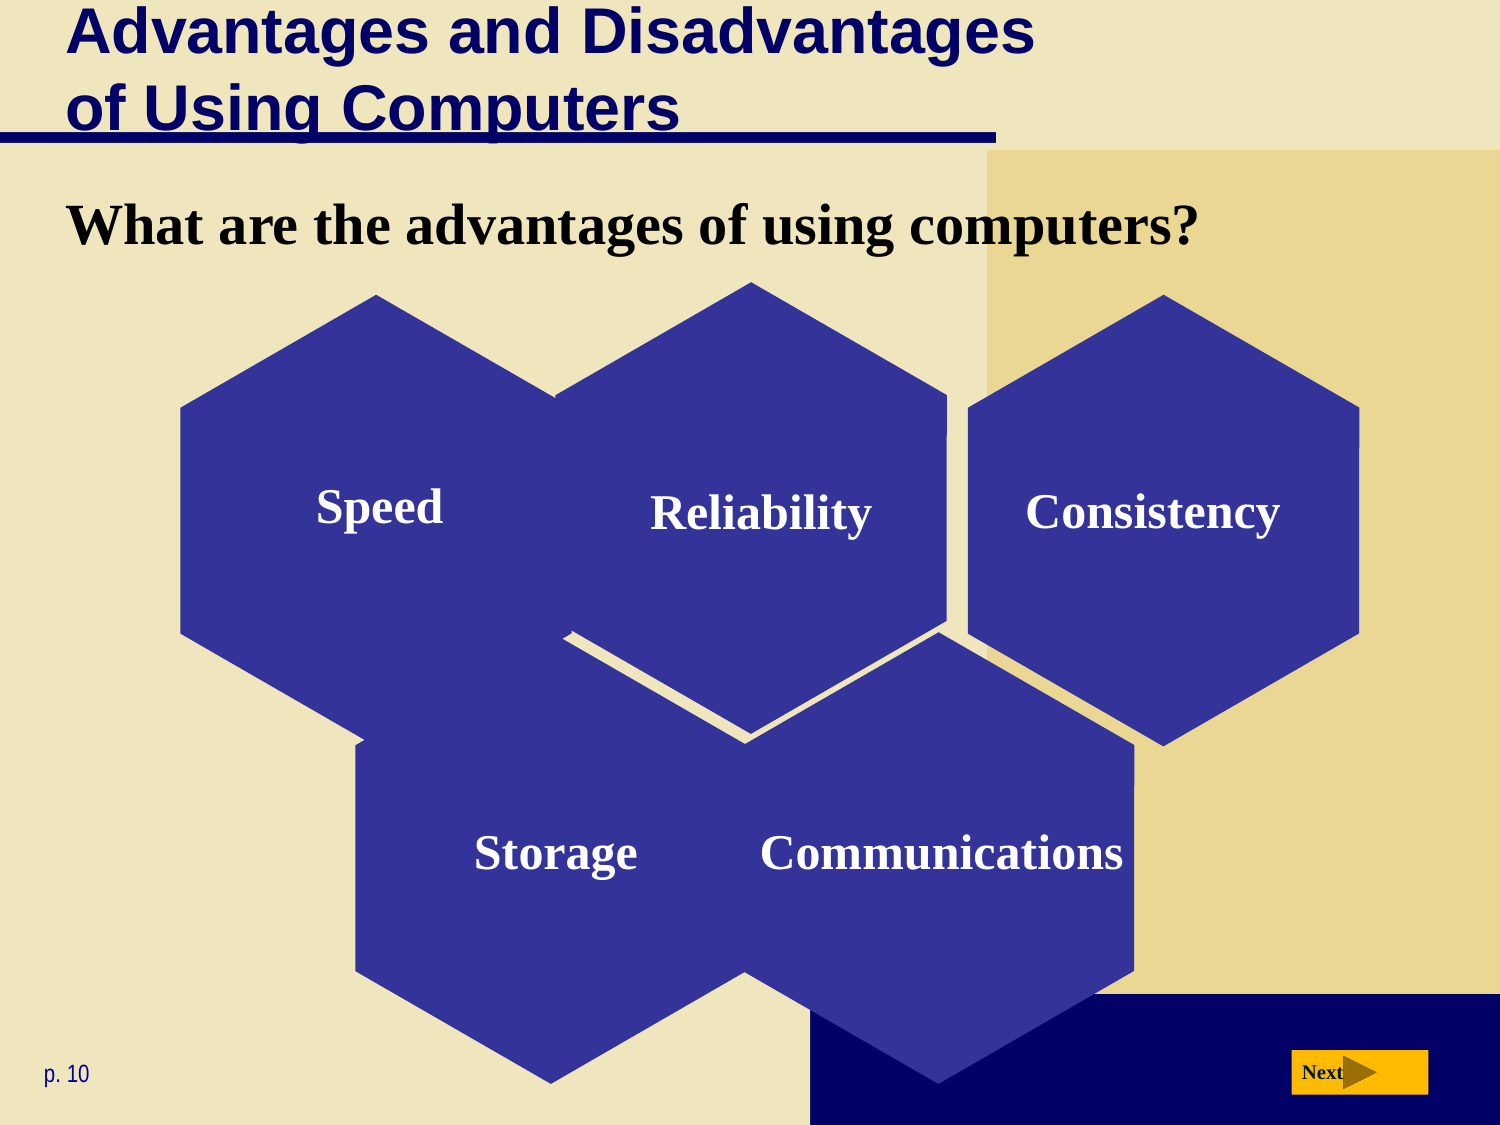

# Advantages and Disadvantages of Using Computers
What are the advantages of using computers?

Reliability

Speed

Consistency

Storage

Communications
p. 10

Next